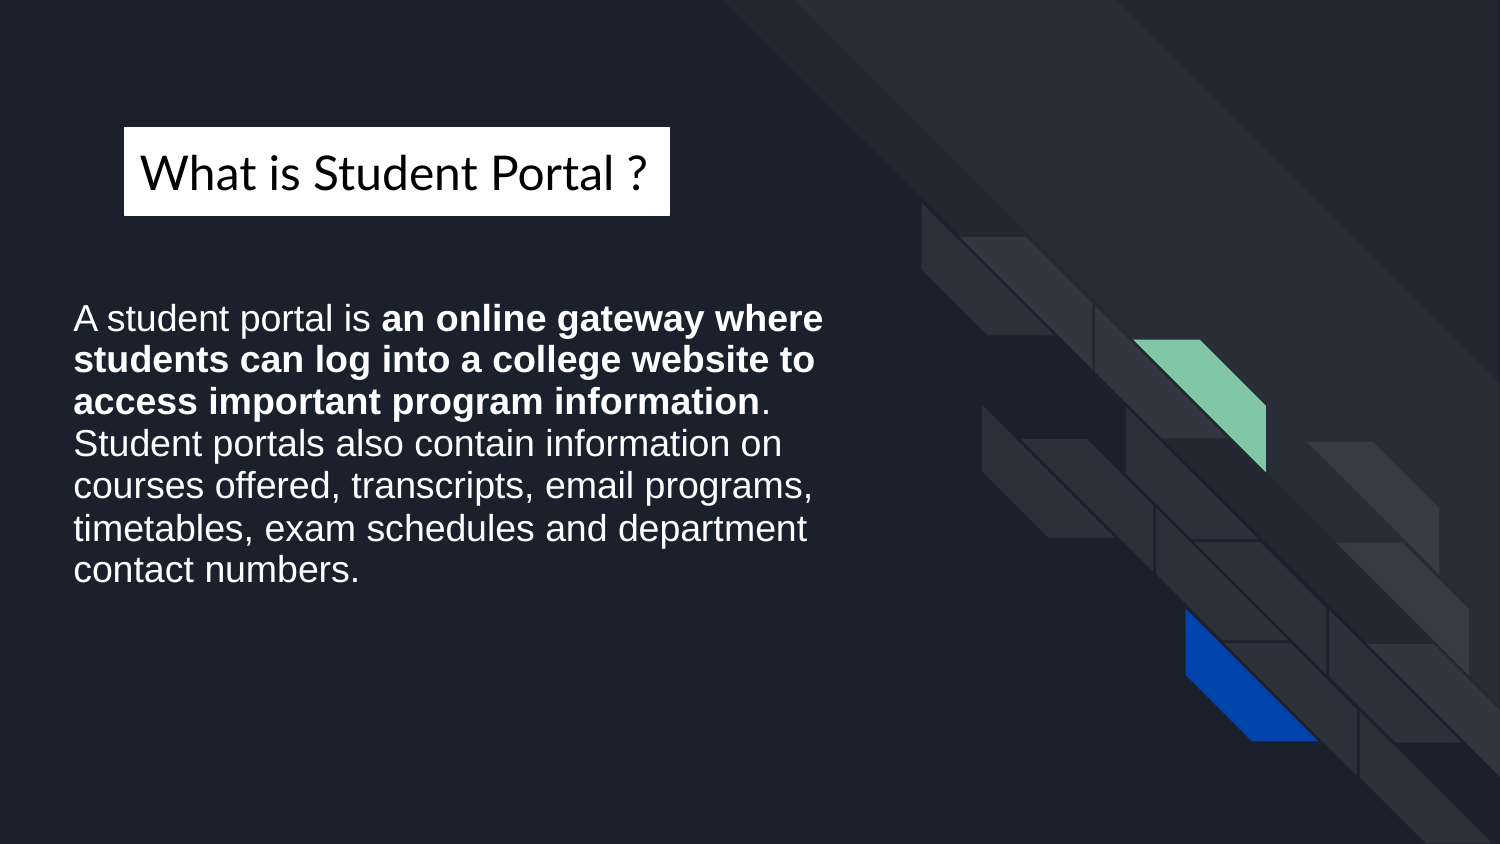

What is Student Portal ?
# A student portal is an online gateway where students can log into a college website to access important program information. Student portals also contain information on courses offered, transcripts, email programs, timetables, exam schedules and department contact numbers.